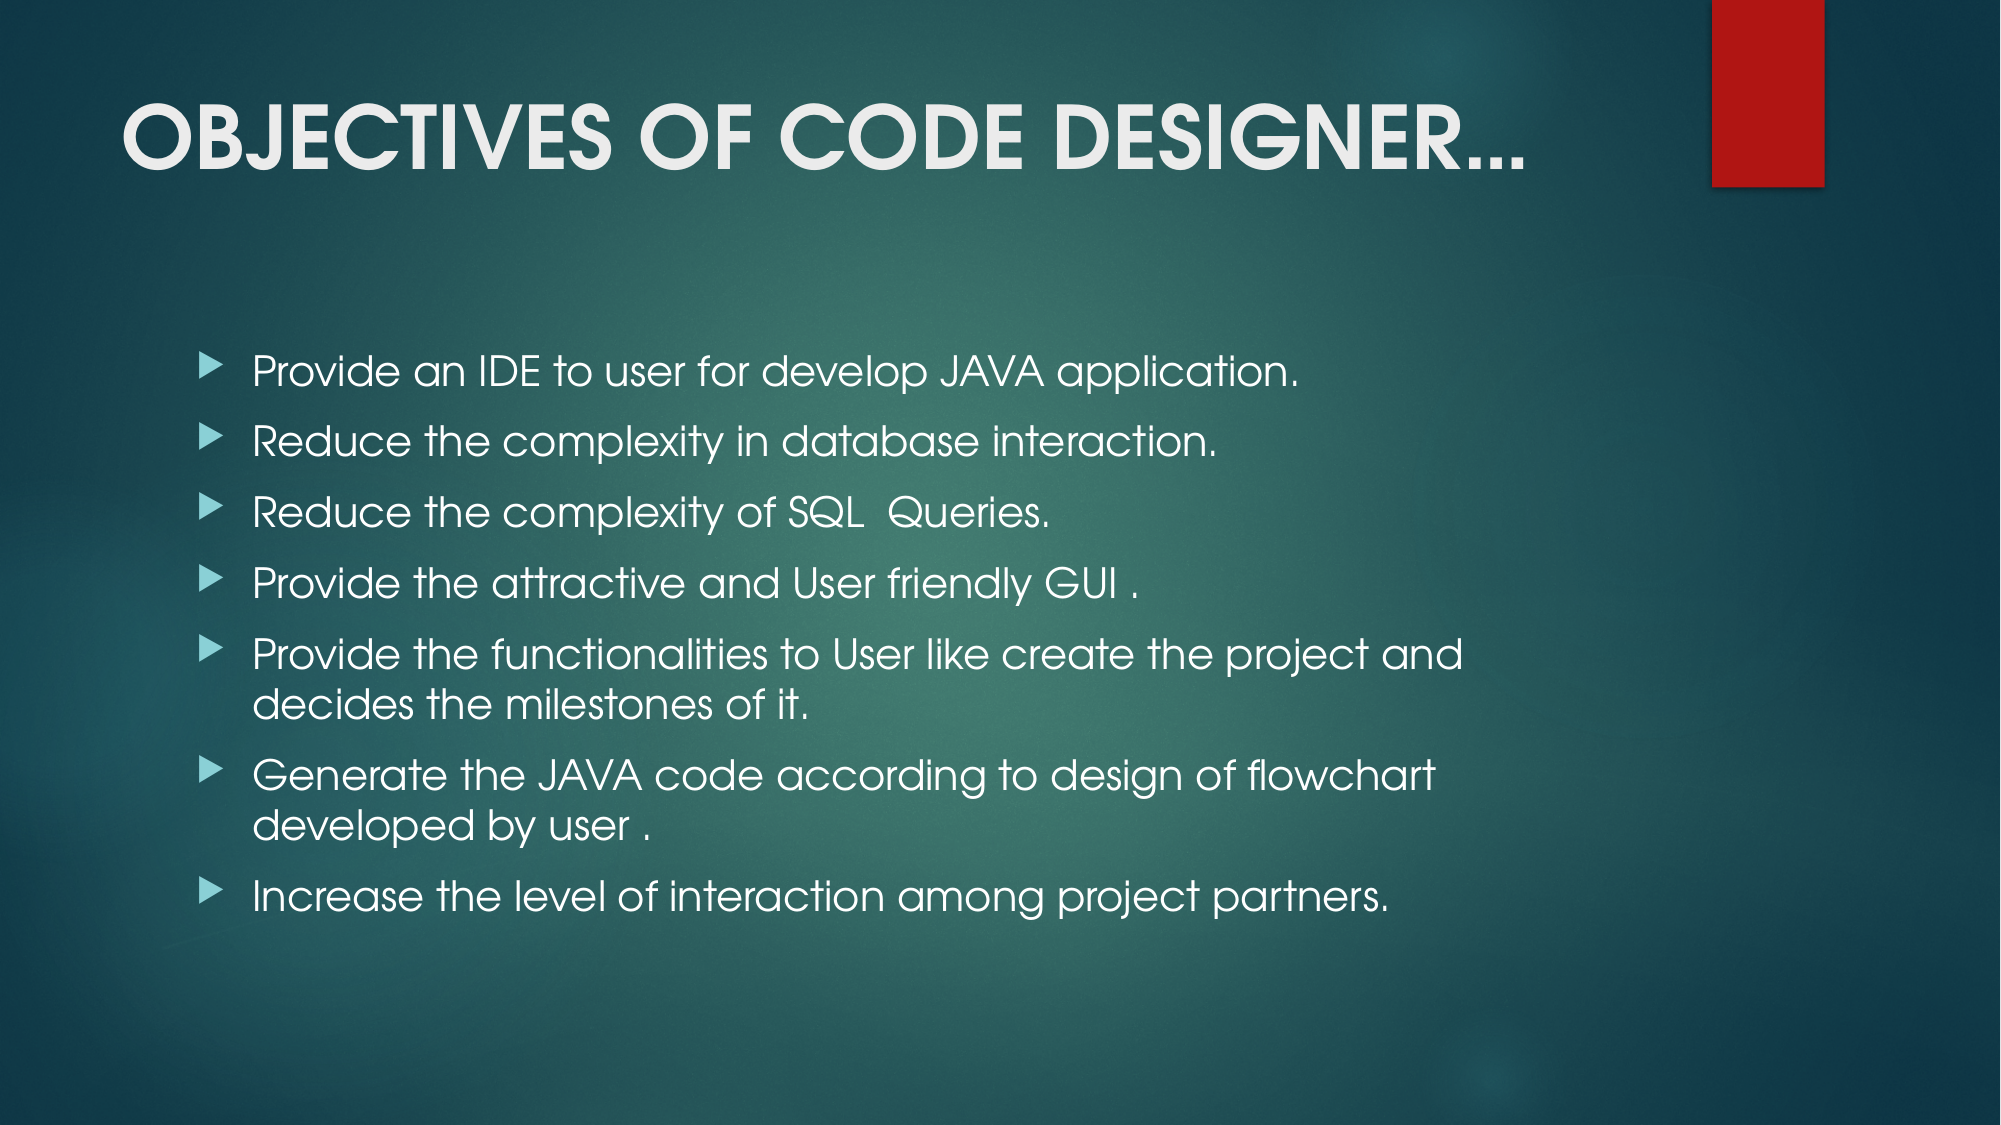

# OBJECTIVES OF CODE DESIGNER…
Provide an IDE to user for develop JAVA application.
Reduce the complexity in database interaction.
Reduce the complexity of SQL  Queries.
Provide the attractive and User friendly GUI .
Provide the functionalities to User like create the project and decides the milestones of it.
Generate the JAVA code according to design of flowchart developed by user .
Increase the level of interaction among project partners.